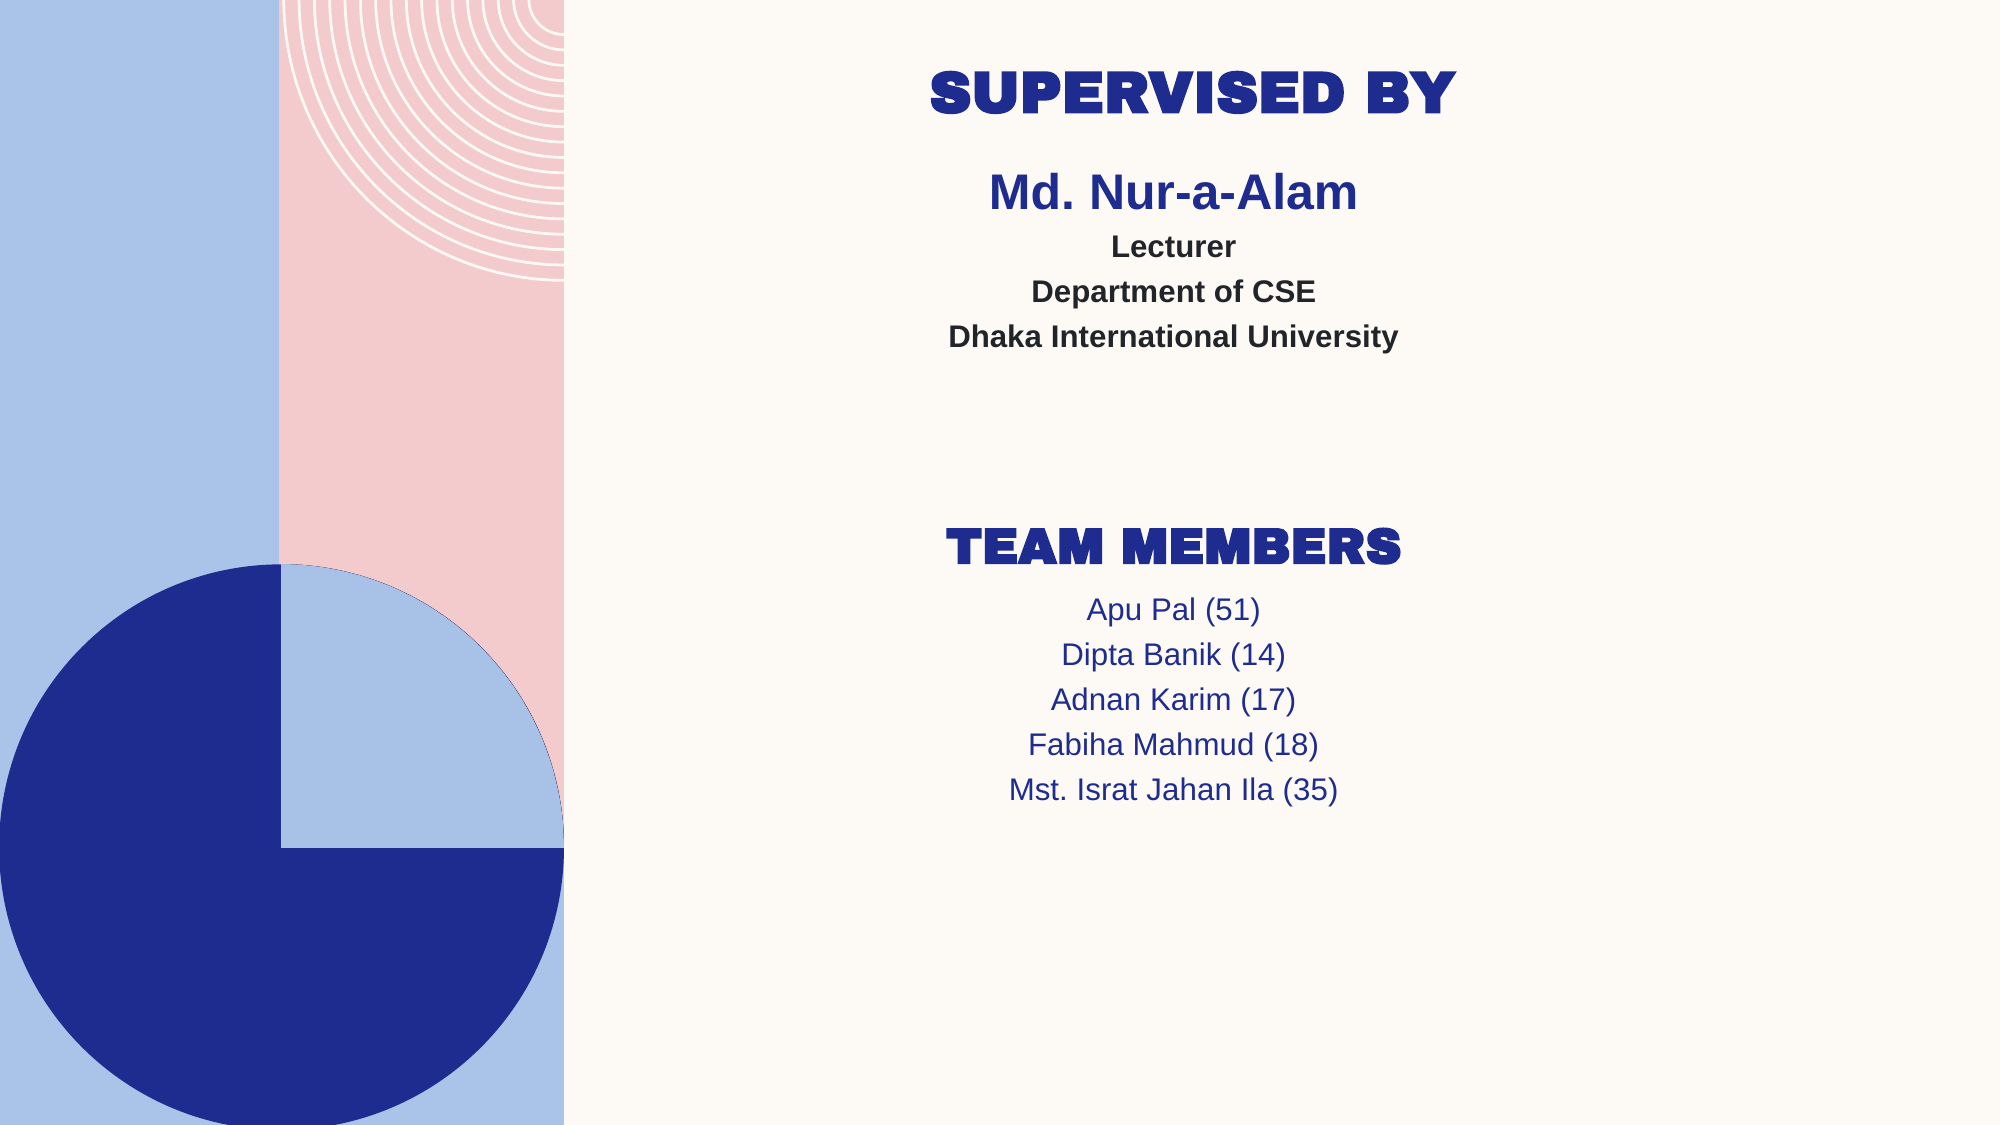

# Supervised by
Md. Nur-a-Alam
Lecturer
Department of CSE
Dhaka International University
Team Members
Apu Pal (51)
Dipta Banik (14)
Adnan Karim (17)
Fabiha Mahmud (18)
Mst. Israt Jahan Ila (35)